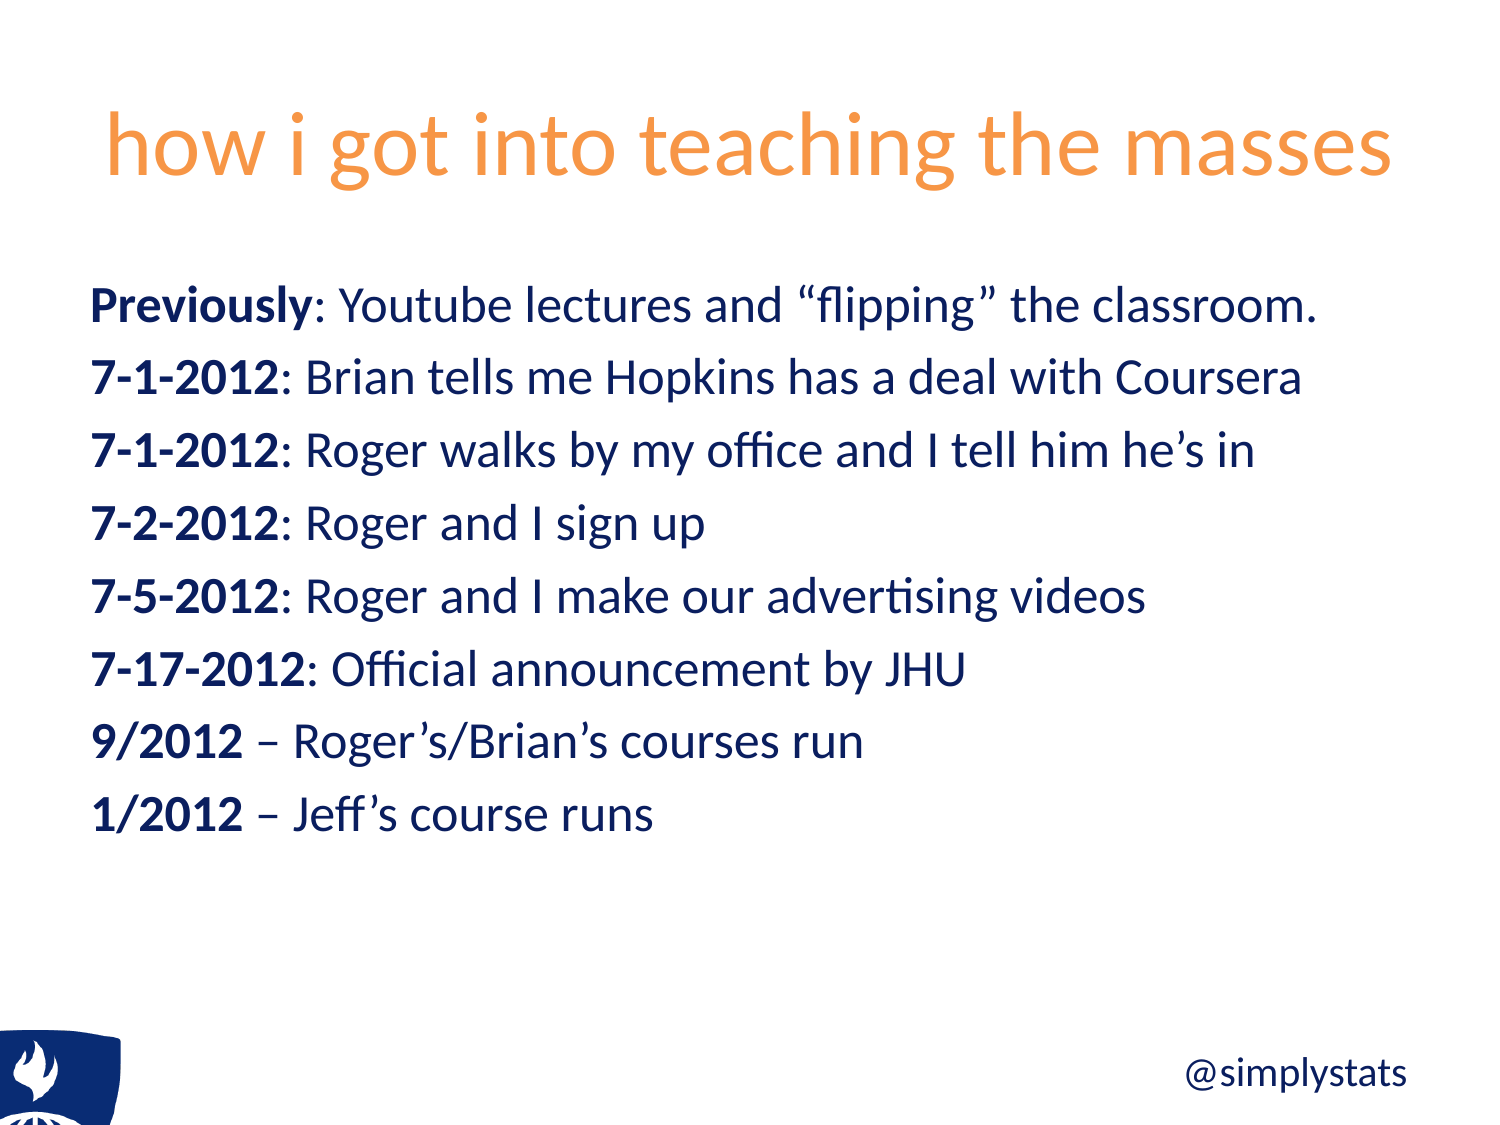

# how i got into teaching the masses
Previously: Youtube lectures and “flipping” the classroom.
7-1-2012: Brian tells me Hopkins has a deal with Coursera
7-1-2012: Roger walks by my office and I tell him he’s in
7-2-2012: Roger and I sign up
7-5-2012: Roger and I make our advertising videos
7-17-2012: Official announcement by JHU
9/2012 – Roger’s/Brian’s courses run
1/2012 – Jeff’s course runs